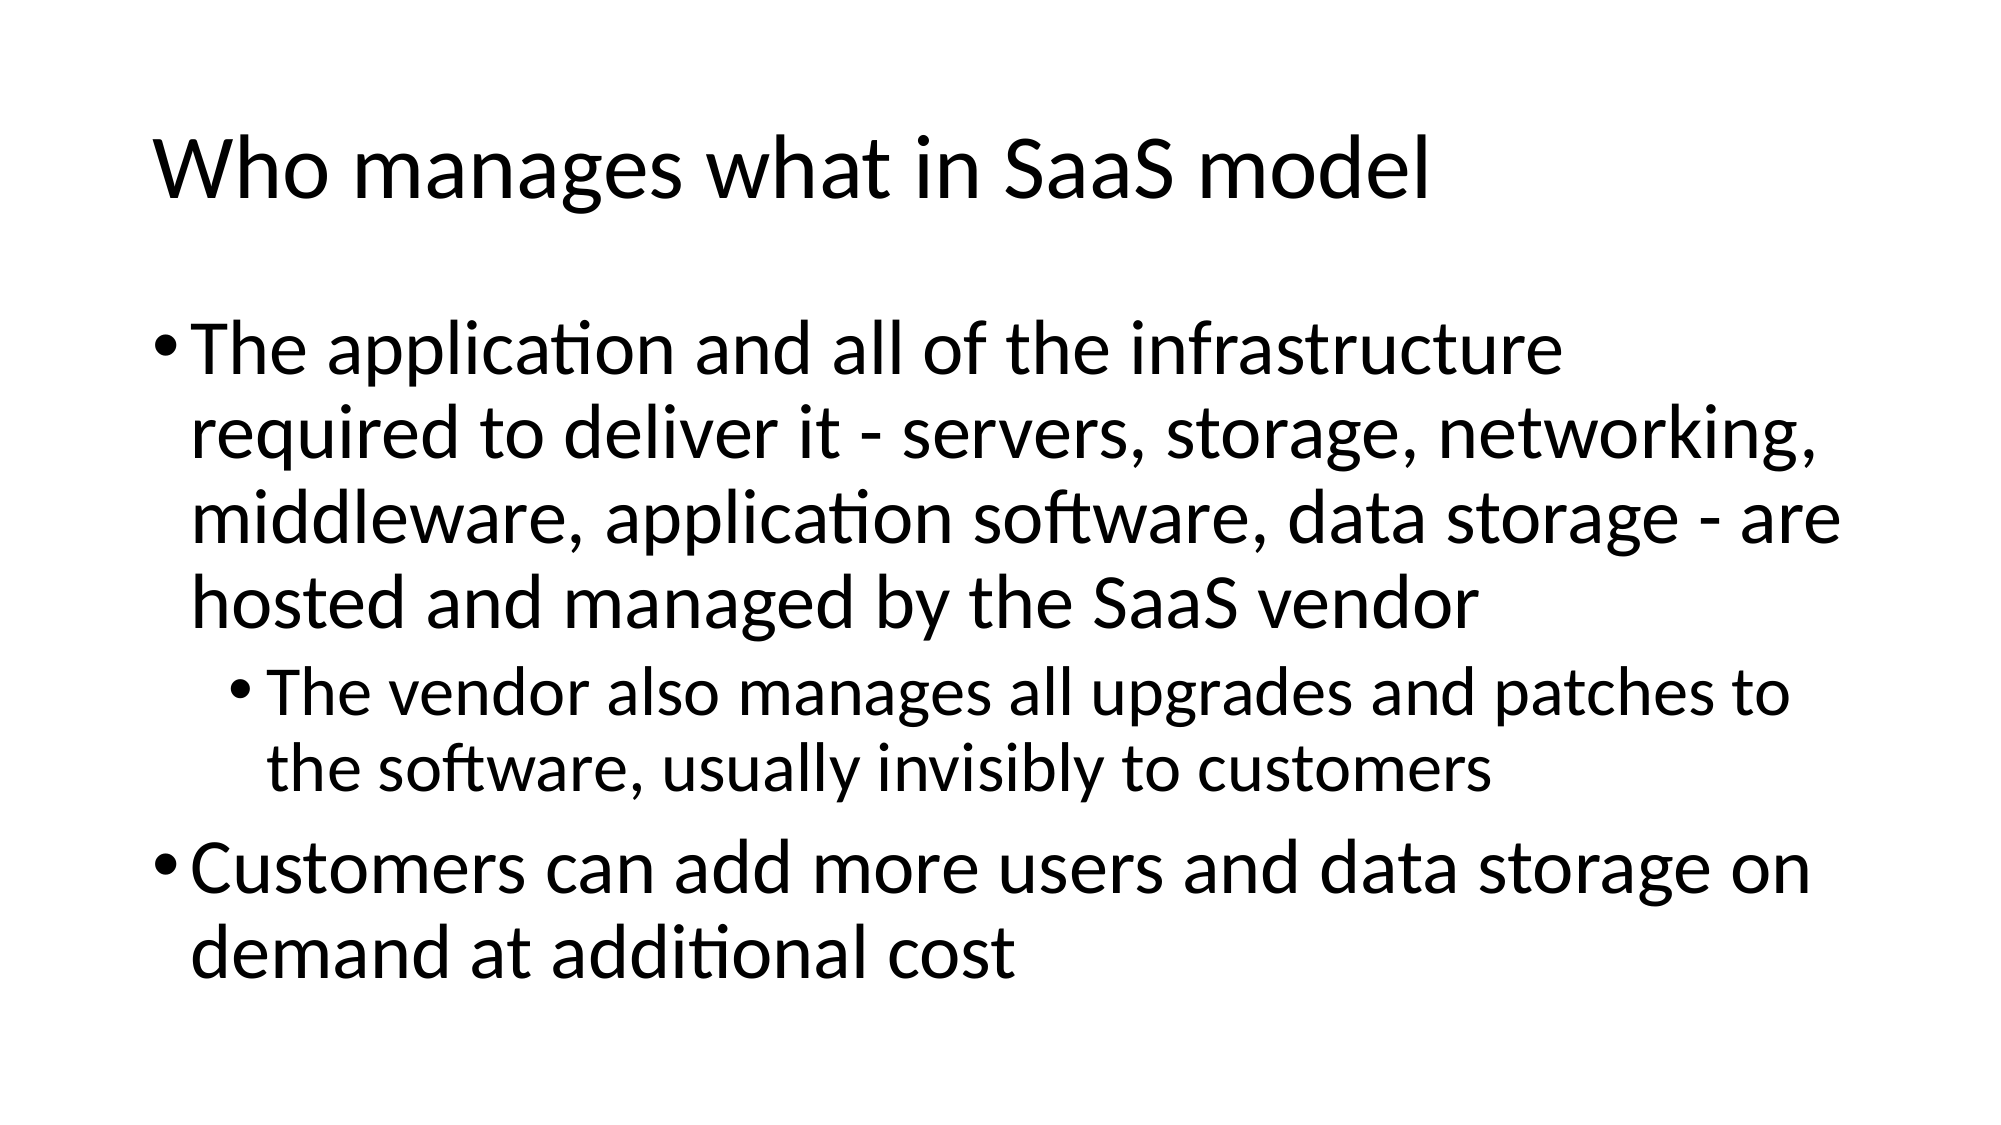

# Who manages what in SaaS model
The application and all of the infrastructure required to deliver it - servers, storage, networking, middleware, application software, data storage - are hosted and managed by the SaaS vendor
The vendor also manages all upgrades and patches to the software, usually invisibly to customers
Customers can add more users and data storage on demand at additional cost